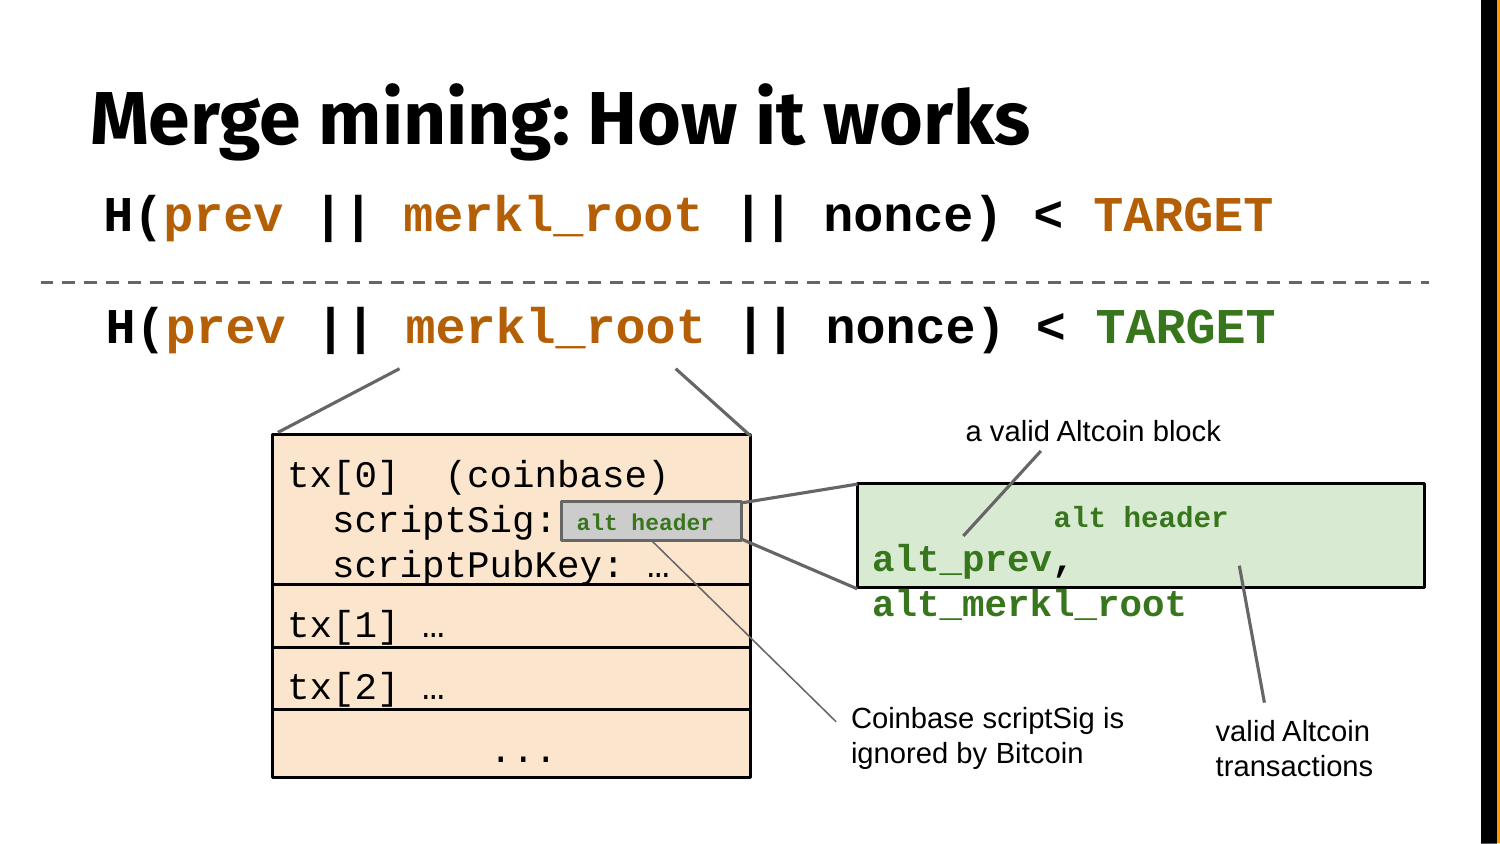

# Merge mining: How it works
H(prev || merkl_root || nonce) < TARGET

H(prev || merkl_root || nonce) < TARGET

a valid Altcoin block
tx[0]  (coinbase)
  scriptSig:
  scriptPubKey: …

alt header
alt_prev, alt_merkl_root
alt header
tx[1] …

tx[2] …

Coinbase scriptSig is ignored by Bitcoin
valid Altcoin transactions
...
         ...